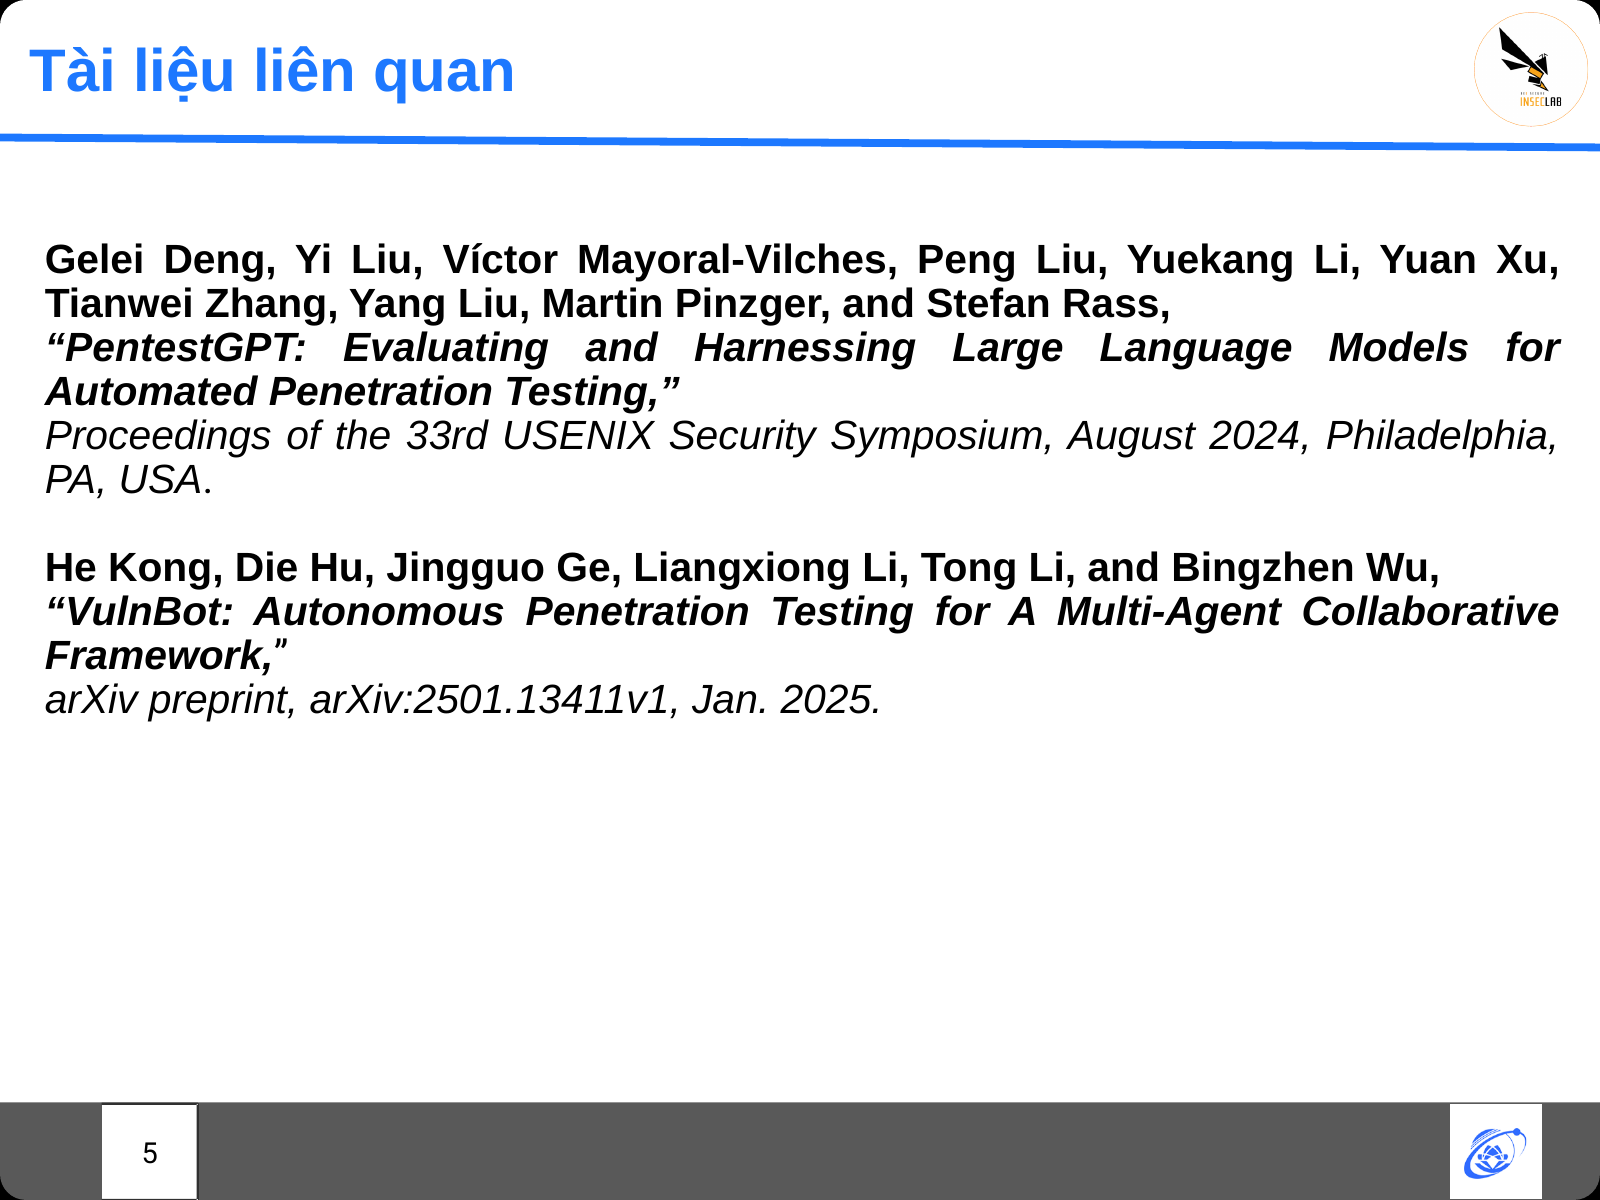

Tài liệu liên quan

Gelei Deng, Yi Liu, Víctor Mayoral-Vilches, Peng Liu, Yuekang Li, Yuan Xu, Tianwei Zhang, Yang Liu, Martin Pinzger, and Stefan Rass,
“PentestGPT: Evaluating and Harnessing Large Language Models for Automated Penetration Testing,”
Proceedings of the 33rd USENIX Security Symposium, August 2024, Philadelphia, PA, USA.

He Kong, Die Hu, Jingguo Ge, Liangxiong Li, Tong Li, and Bingzhen Wu,
“VulnBot: Autonomous Penetration Testing for A Multi-Agent Collaborative Framework,”
arXiv preprint, arXiv:2501.13411v1, Jan. 2025.

5